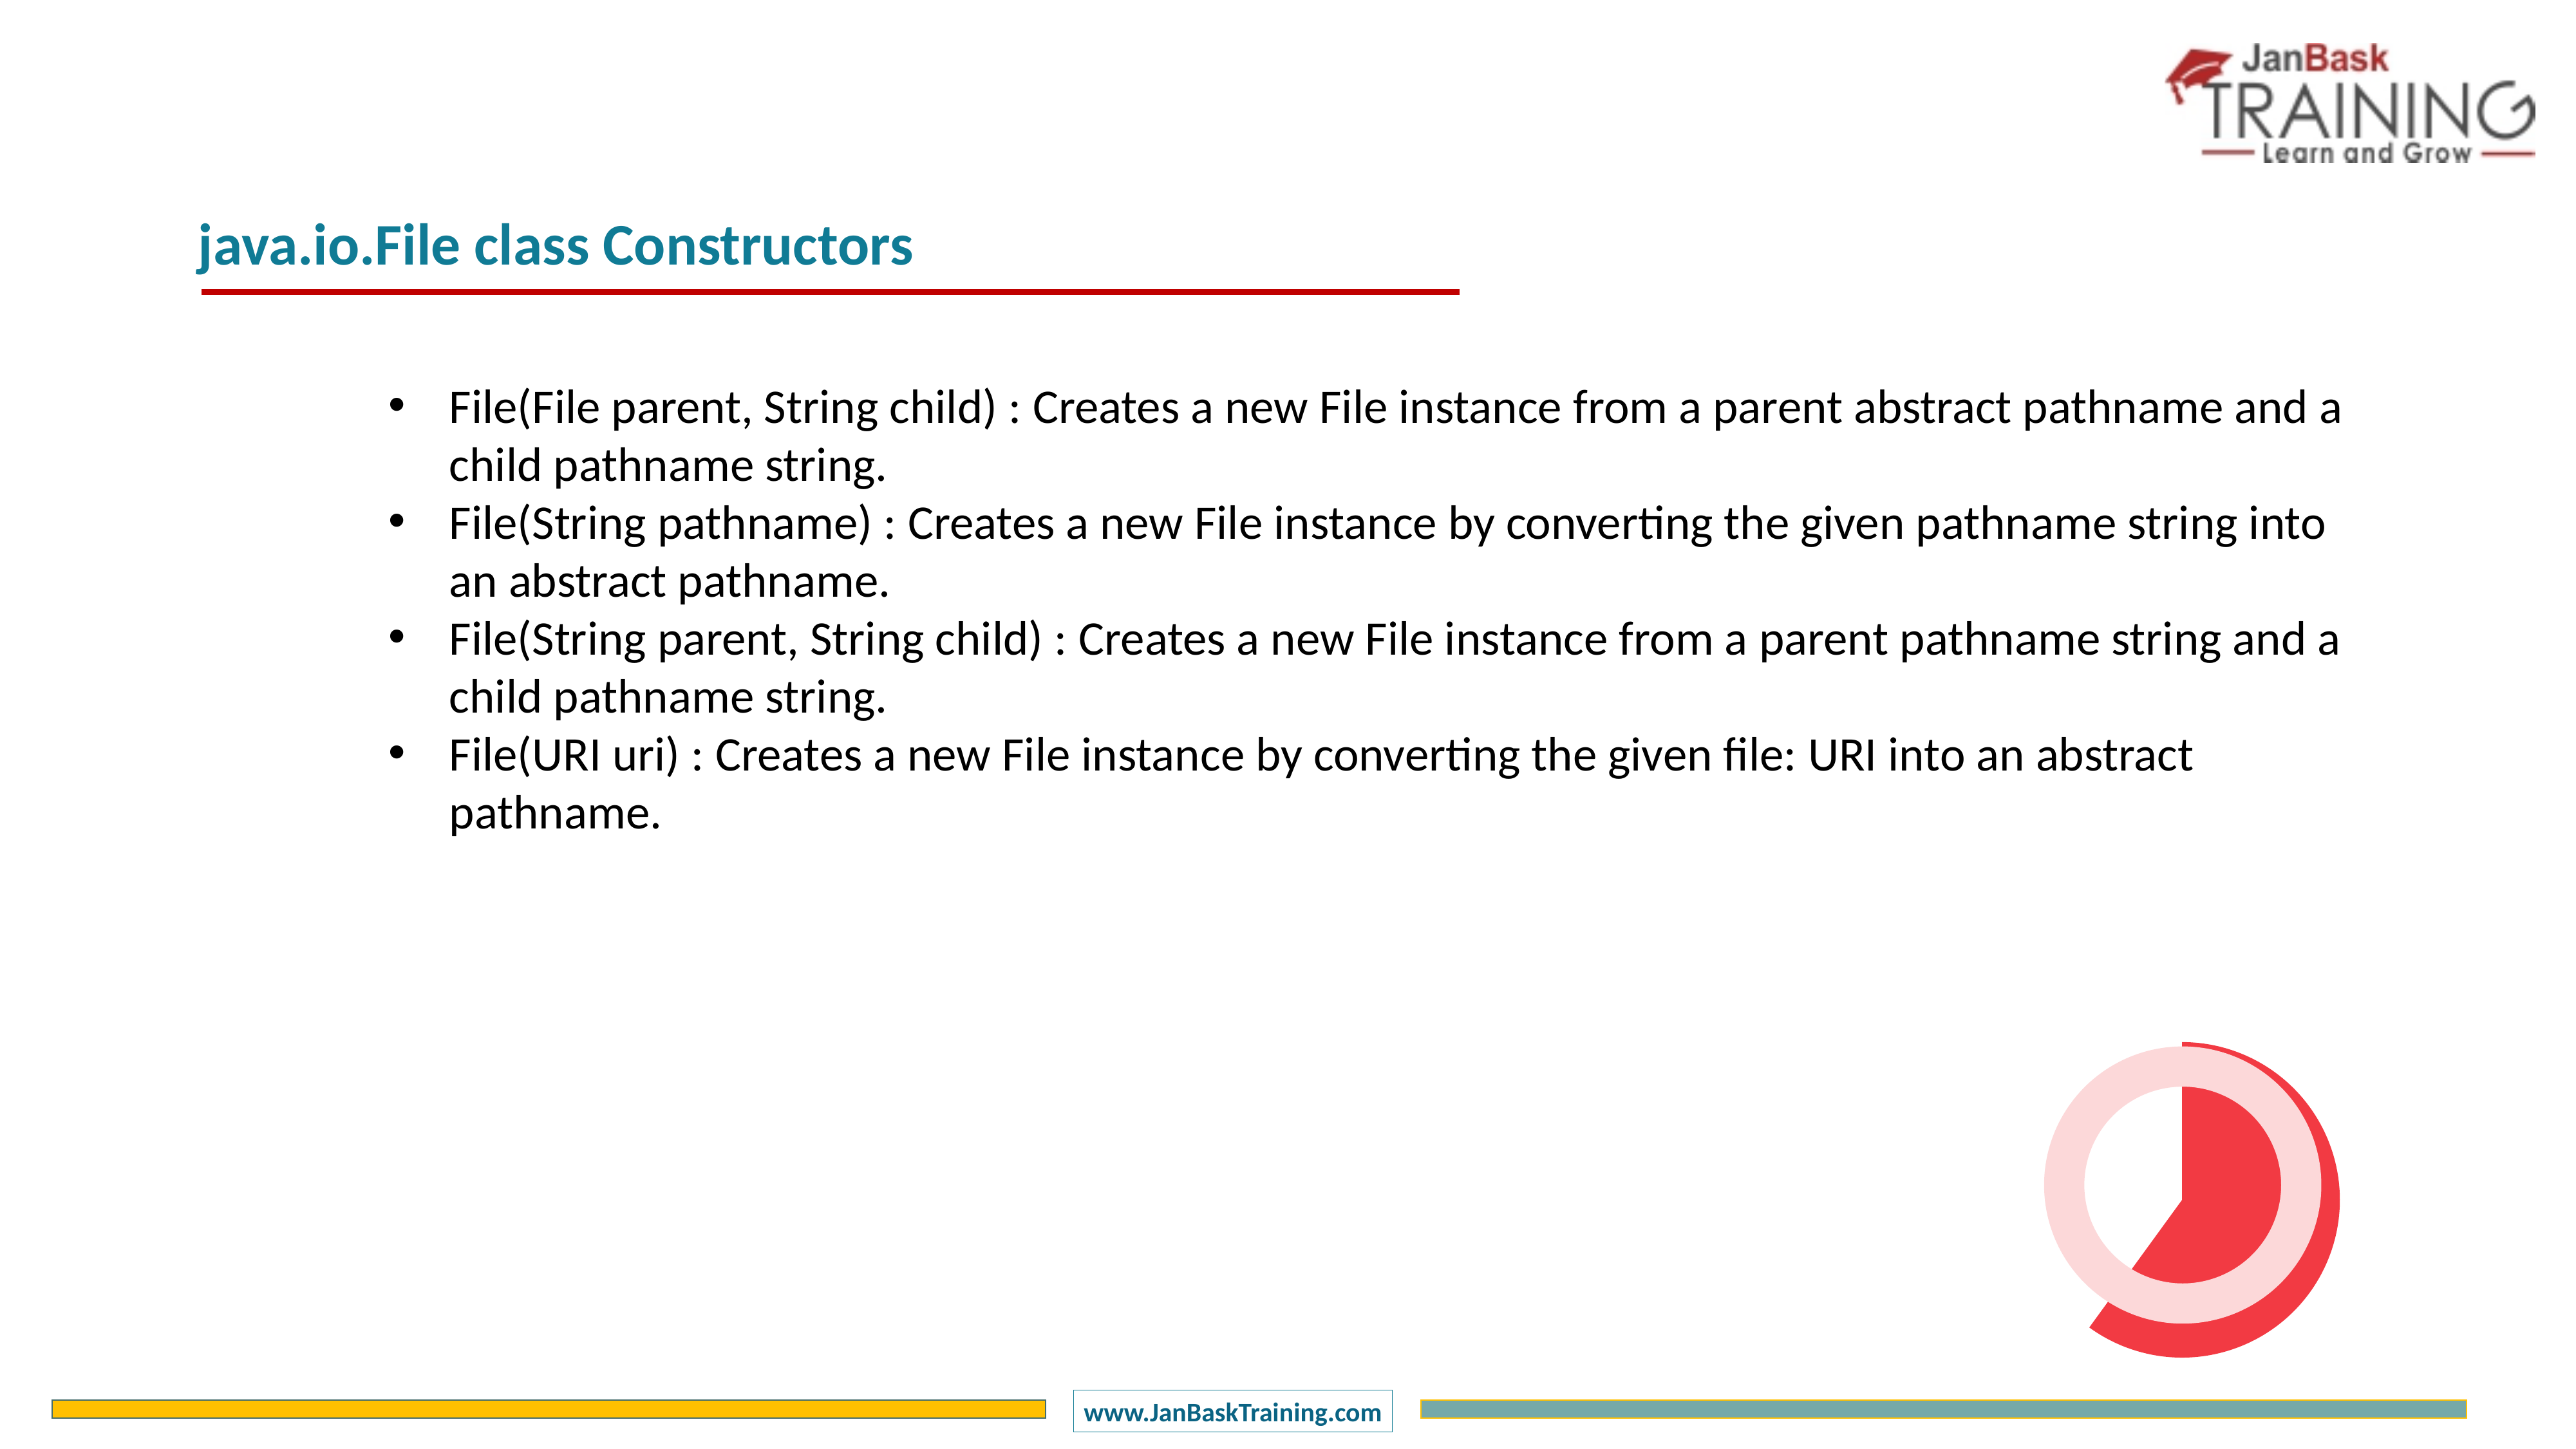

java.io.File class Constructors

File(File parent, String child) : Creates a new File instance from a parent abstract pathname and a child pathname string.
File(String pathname) : Creates a new File instance by converting the given pathname string into an abstract pathname.
File(String parent, String child) : Creates a new File instance from a parent pathname string and a child pathname string.
File(URI uri) : Creates a new File instance by converting the given file: URI into an abstract pathname.

### Chart

| Category | Sales |
|---|---|
| 1 Q | 60.0 |
| 2 Q | 40.0 |